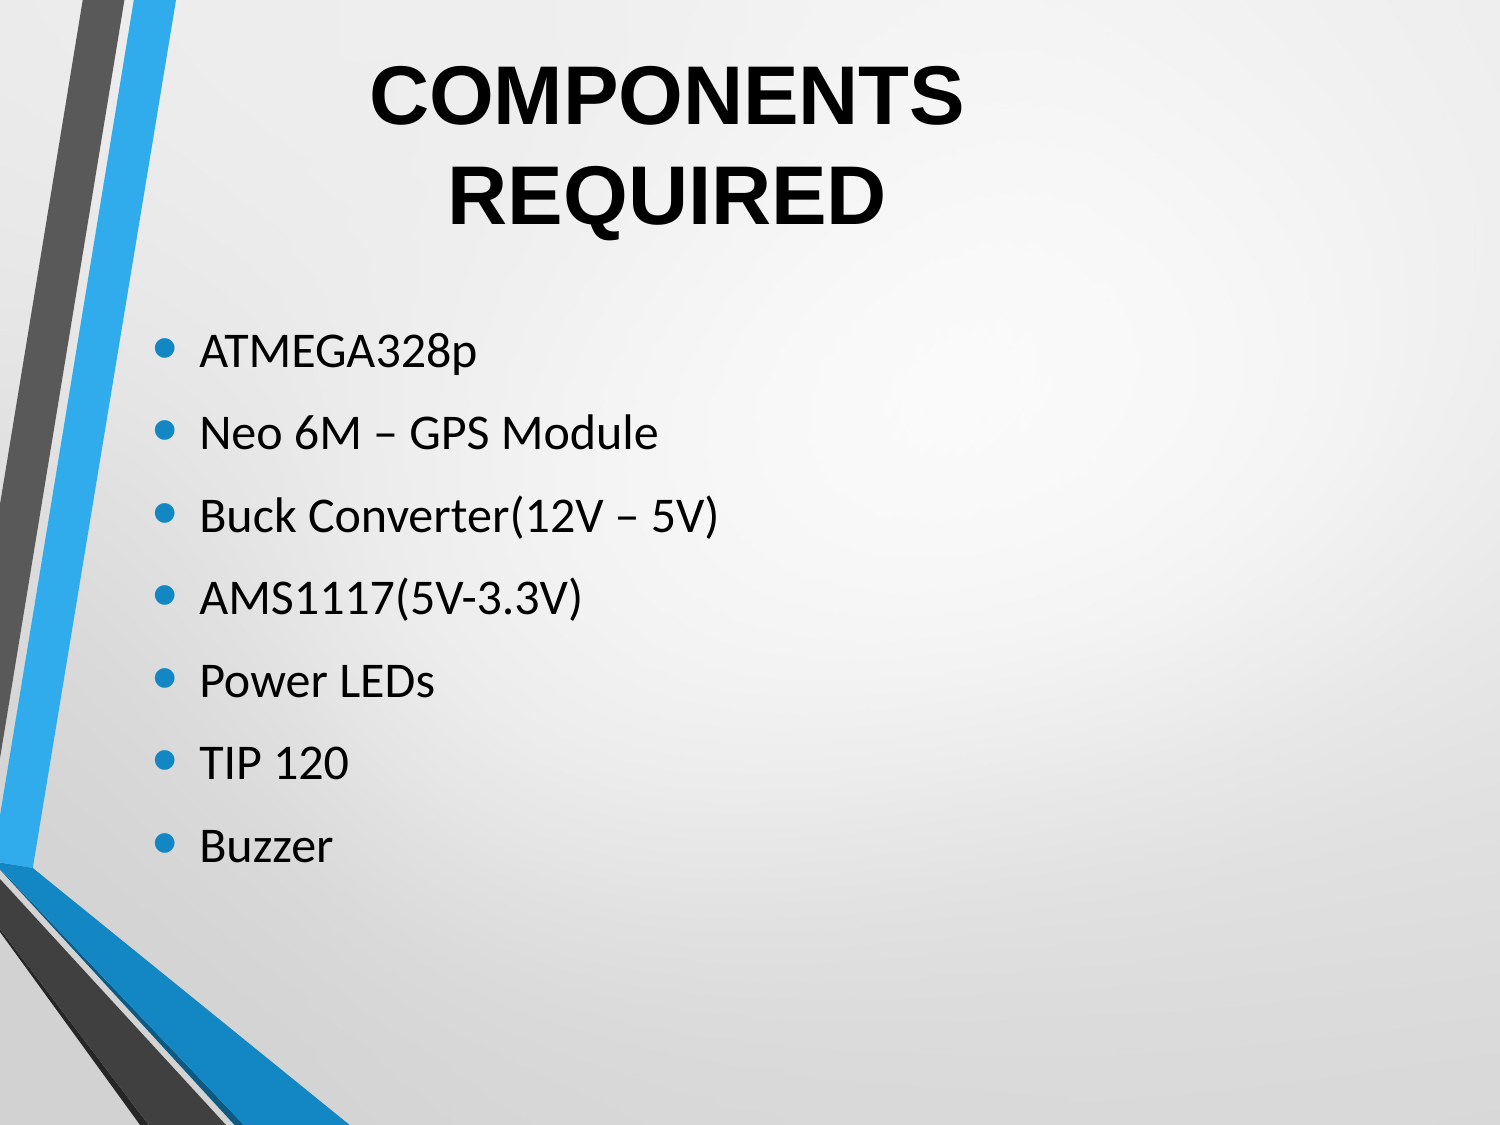

# COMPONENTS REQUIRED
ATMEGA328p
Neo 6M – GPS Module
Buck Converter(12V – 5V)
AMS1117(5V-3.3V)
Power LEDs
TIP 120
Buzzer